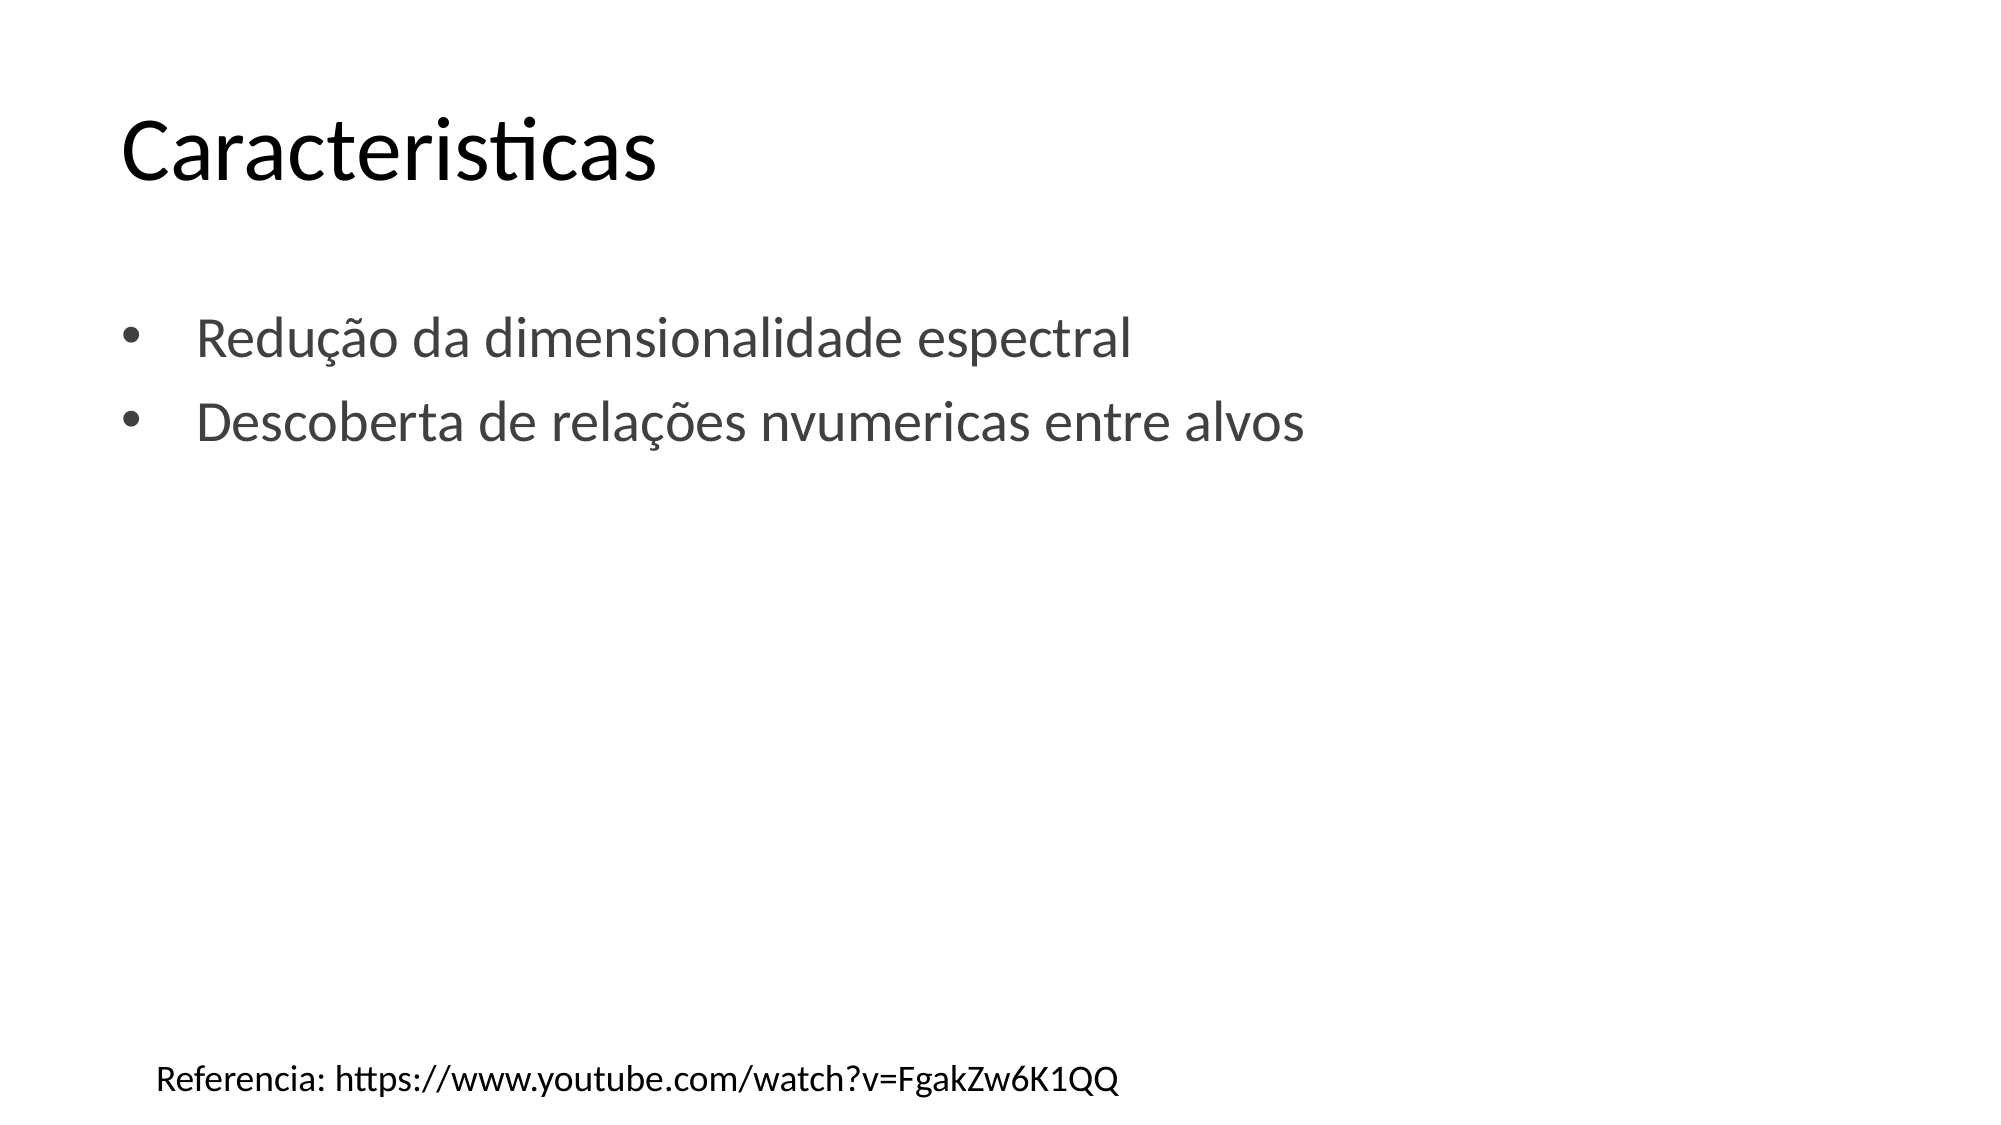

# Caracteristicas
Redução da dimensionalidade espectral
Descoberta de relações nvumericas entre alvos
Referencia: https://www.youtube.com/watch?v=FgakZw6K1QQ